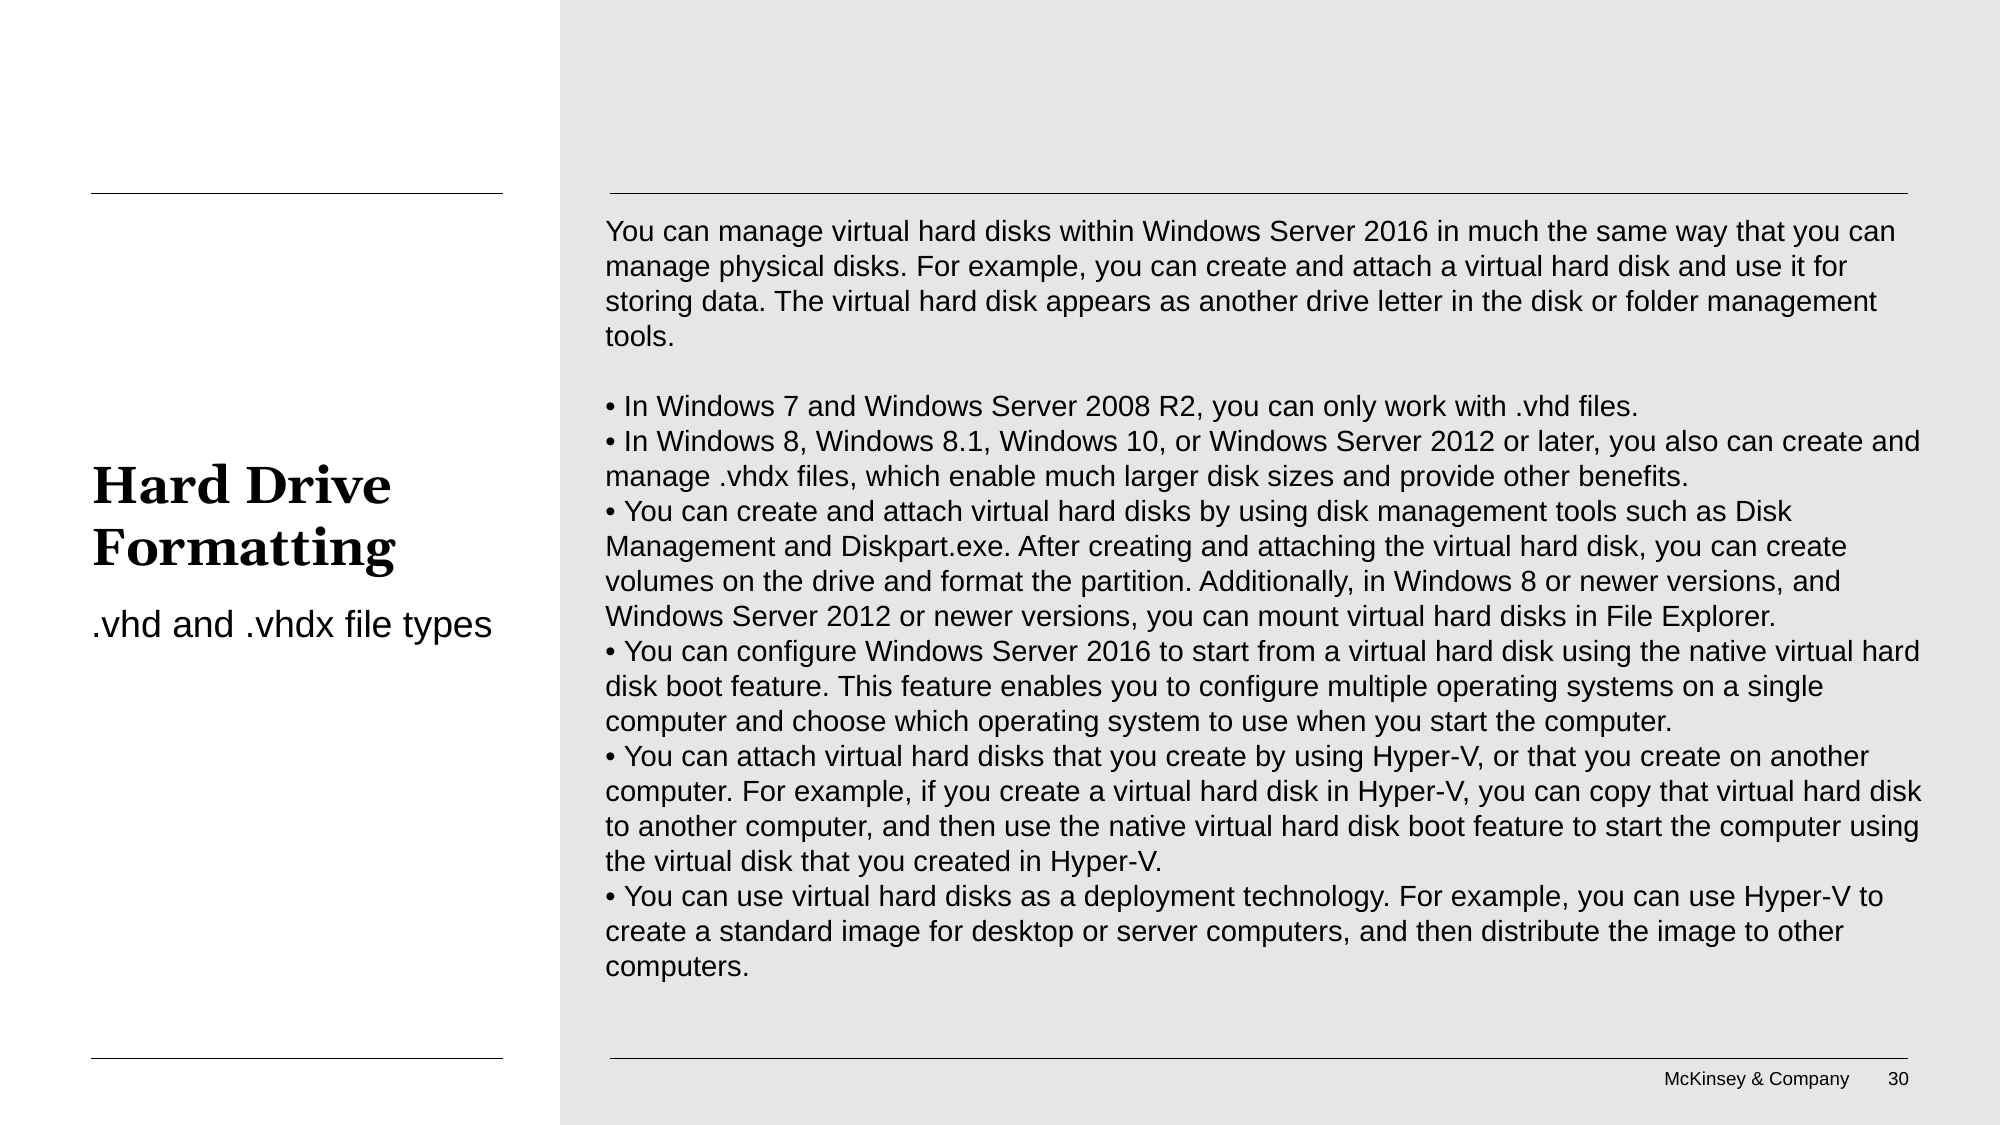

You can manage virtual hard disks within Windows Server 2016 in much the same way that you can manage physical disks. For example, you can create and attach a virtual hard disk and use it for storing data. The virtual hard disk appears as another drive letter in the disk or folder management tools.

• In Windows 7 and Windows Server 2008 R2, you can only work with .vhd files.
• In Windows 8, Windows 8.1, Windows 10, or Windows Server 2012 or later, you also can create and manage .vhdx files, which enable much larger disk sizes and provide other benefits.
• You can create and attach virtual hard disks by using disk management tools such as Disk Management and Diskpart.exe. After creating and attaching the virtual hard disk, you can create volumes on the drive and format the partition. Additionally, in Windows 8 or newer versions, and Windows Server 2012 or newer versions, you can mount virtual hard disks in File Explorer.
• You can configure Windows Server 2016 to start from a virtual hard disk using the native virtual hard disk boot feature. This feature enables you to configure multiple operating systems on a single computer and choose which operating system to use when you start the computer.
• You can attach virtual hard disks that you create by using Hyper-V, or that you create on another computer. For example, if you create a virtual hard disk in Hyper-V, you can copy that virtual hard disk to another computer, and then use the native virtual hard disk boot feature to start the computer using the virtual disk that you created in Hyper-V.
• You can use virtual hard disks as a deployment technology. For example, you can use Hyper-V to create a standard image for desktop or server computers, and then distribute the image to other computers.
# Hard Drive Formatting
.vhd and .vhdx file types